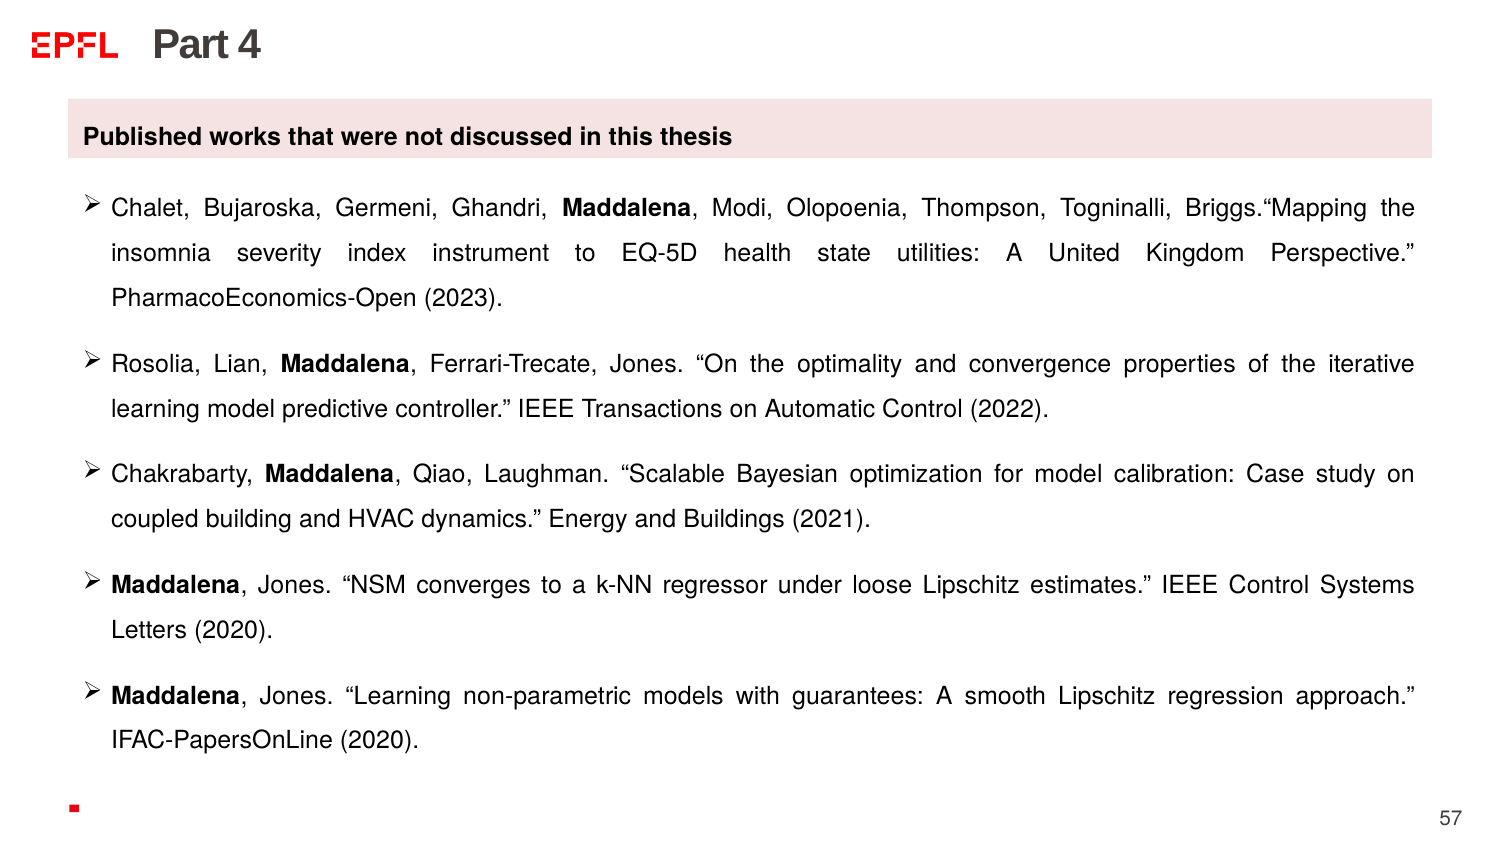

Part 4
Published works that were not discussed in this thesis
Chalet, Bujaroska, Germeni, Ghandri, Maddalena, Modi, Olopoenia, Thompson, Togninalli, Briggs.“Mapping the insomnia severity index instrument to EQ-5D health state utilities: A United Kingdom Perspective.” PharmacoEconomics-Open (2023).
Rosolia, Lian, Maddalena, Ferrari-Trecate, Jones. “On the optimality and convergence properties of the iterative learning model predictive controller.” IEEE Transactions on Automatic Control (2022).
Chakrabarty, Maddalena, Qiao, Laughman. “Scalable Bayesian optimization for model calibration: Case study on coupled building and HVAC dynamics.” Energy and Buildings (2021).
Maddalena, Jones. “NSM converges to a k-NN regressor under loose Lipschitz estimates.” IEEE Control Systems Letters (2020).
Maddalena, Jones. “Learning non-parametric models with guarantees: A smooth Lipschitz regression approach.” IFAC-PapersOnLine (2020).

57